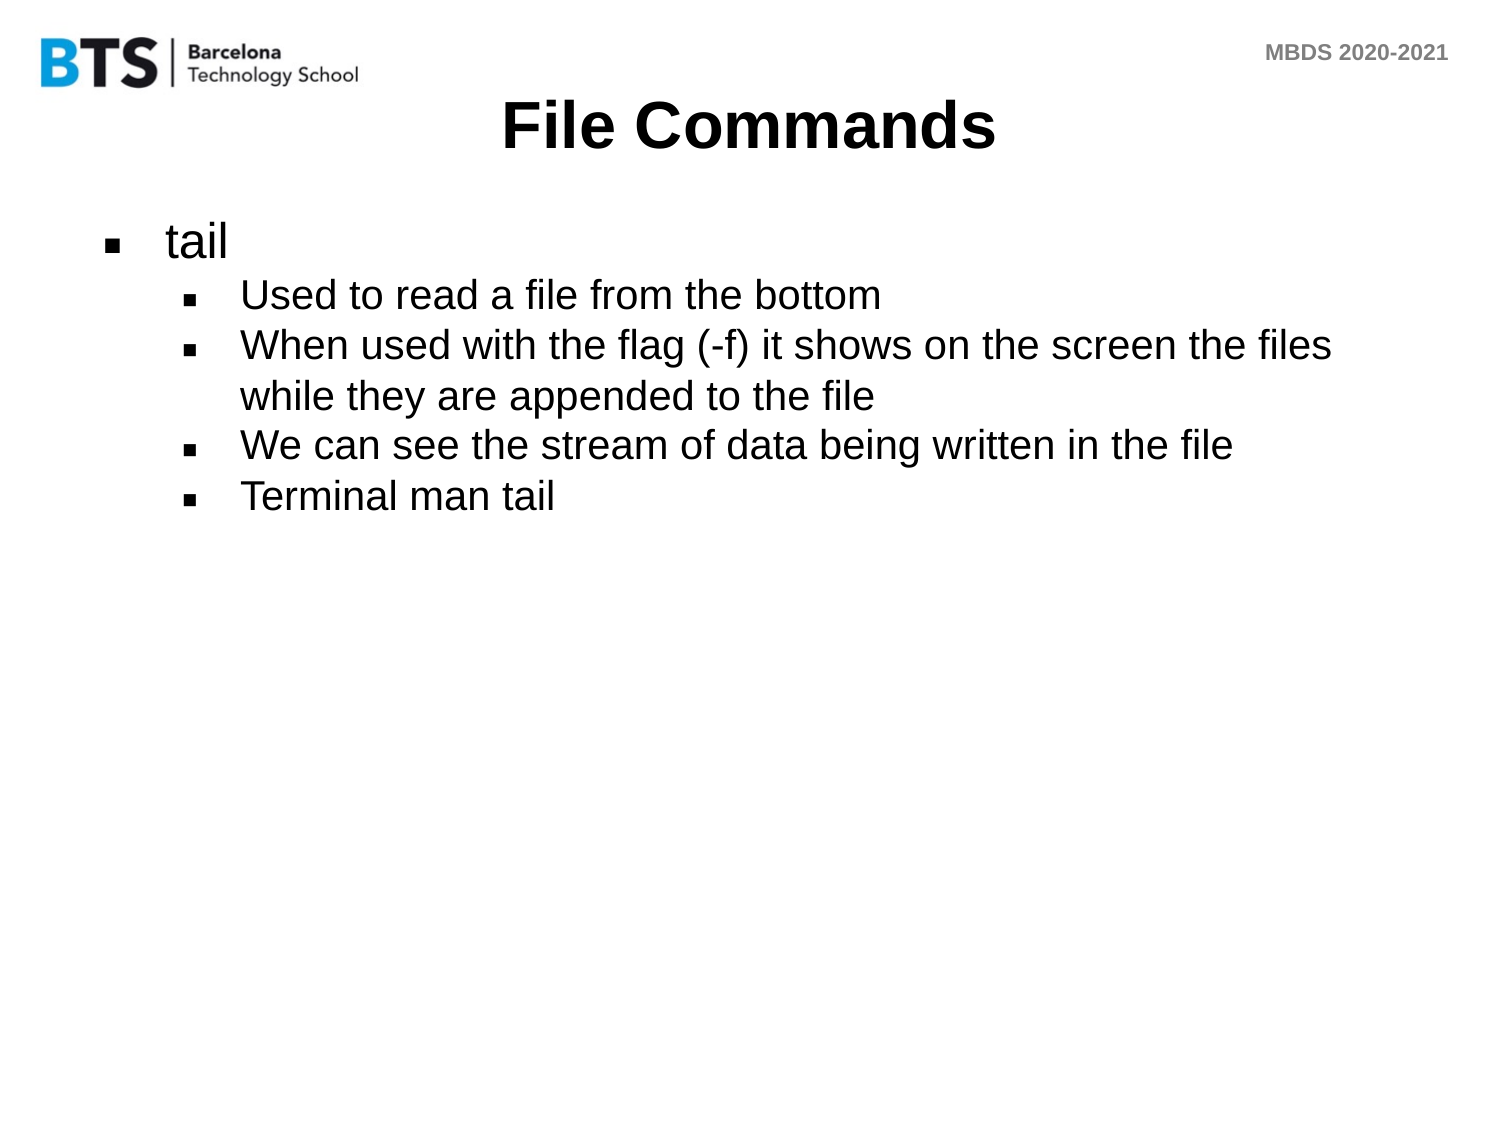

# File Commands
tail
Used to read a file from the bottom
When used with the flag (-f) it shows on the screen the files while they are appended to the file
We can see the stream of data being written in the file
Terminal man tail